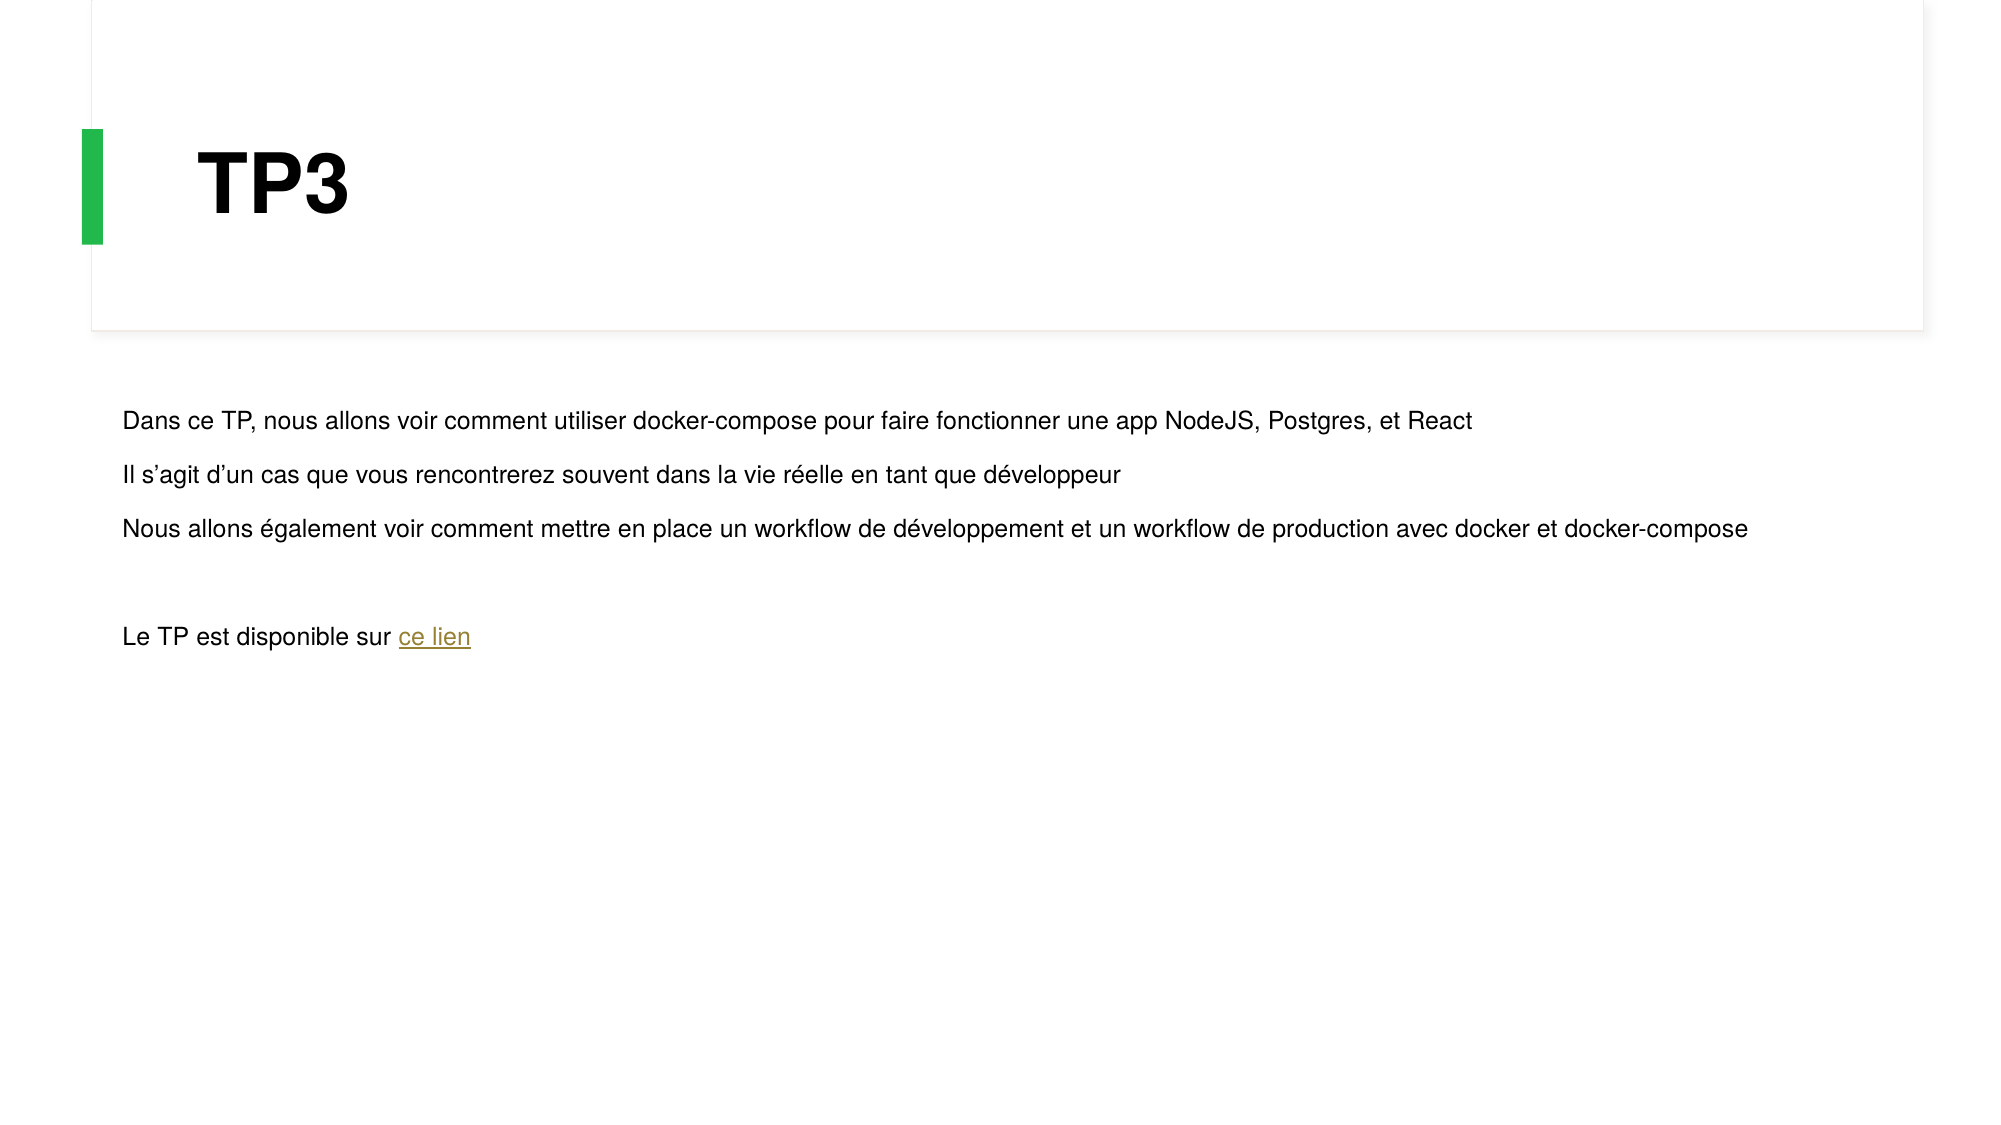

# TP3
Dans ce TP, nous allons voir comment utiliser docker-compose pour faire fonctionner une app NodeJS, Postgres, et React
Il s’agit d’un cas que vous rencontrerez souvent dans la vie réelle en tant que développeur
Nous allons également voir comment mettre en place un workflow de développement et un workflow de production avec docker et docker-compose

Le TP est disponible sur ce lien